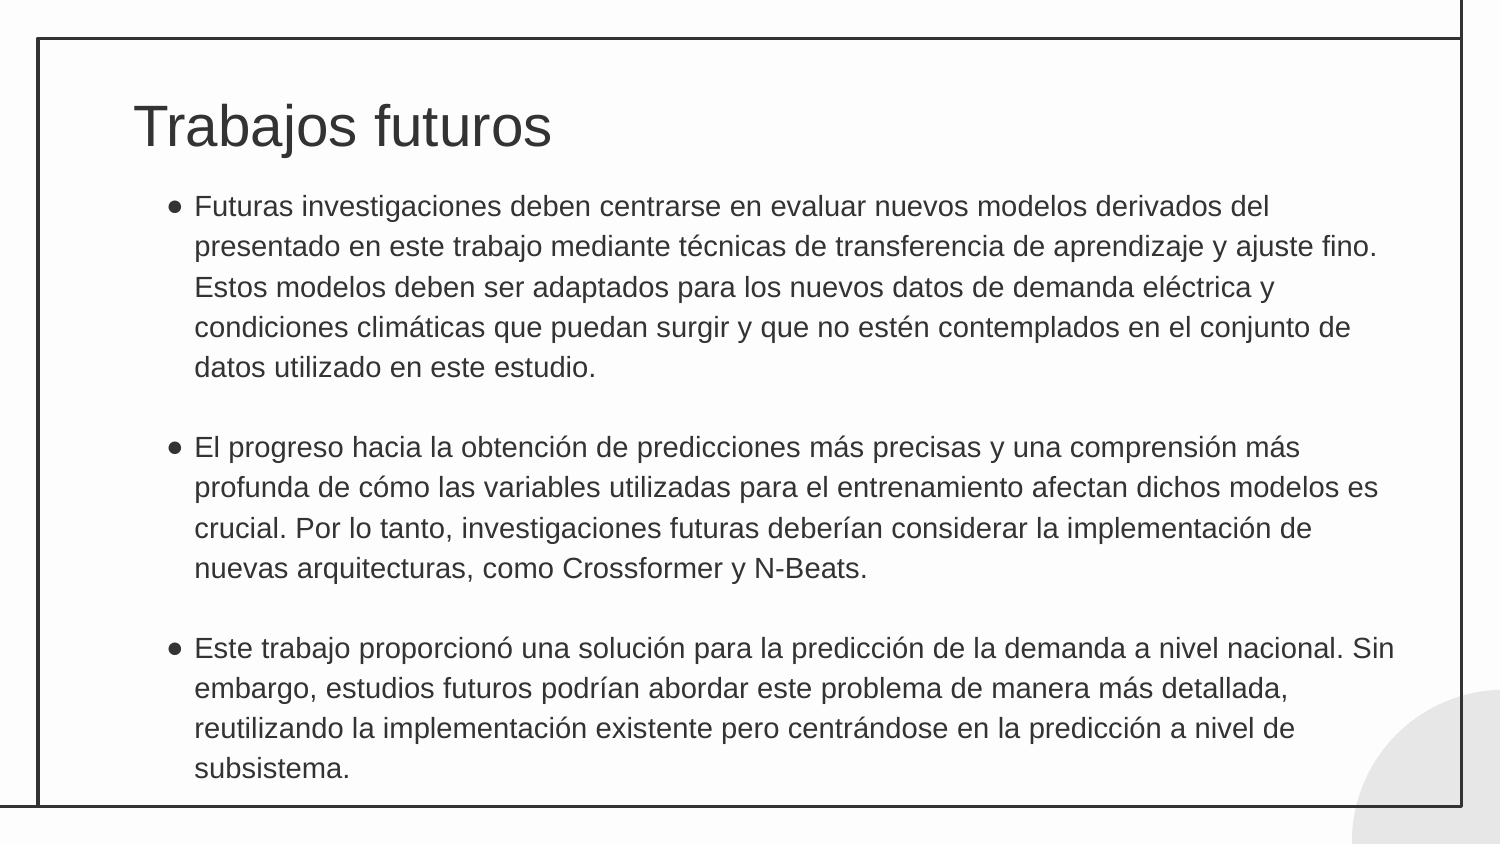

# Trabajos futuros
Futuras investigaciones deben centrarse en evaluar nuevos modelos derivados del presentado en este trabajo mediante técnicas de transferencia de aprendizaje y ajuste fino. Estos modelos deben ser adaptados para los nuevos datos de demanda eléctrica y condiciones climáticas que puedan surgir y que no estén contemplados en el conjunto de datos utilizado en este estudio.

El progreso hacia la obtención de predicciones más precisas y una comprensión más profunda de cómo las variables utilizadas para el entrenamiento afectan dichos modelos es crucial. Por lo tanto, investigaciones futuras deberían considerar la implementación de nuevas arquitecturas, como Crossformer y N-Beats.

Este trabajo proporcionó una solución para la predicción de la demanda a nivel nacional. Sin embargo, estudios futuros podrían abordar este problema de manera más detallada, reutilizando la implementación existente pero centrándose en la predicción a nivel de subsistema.